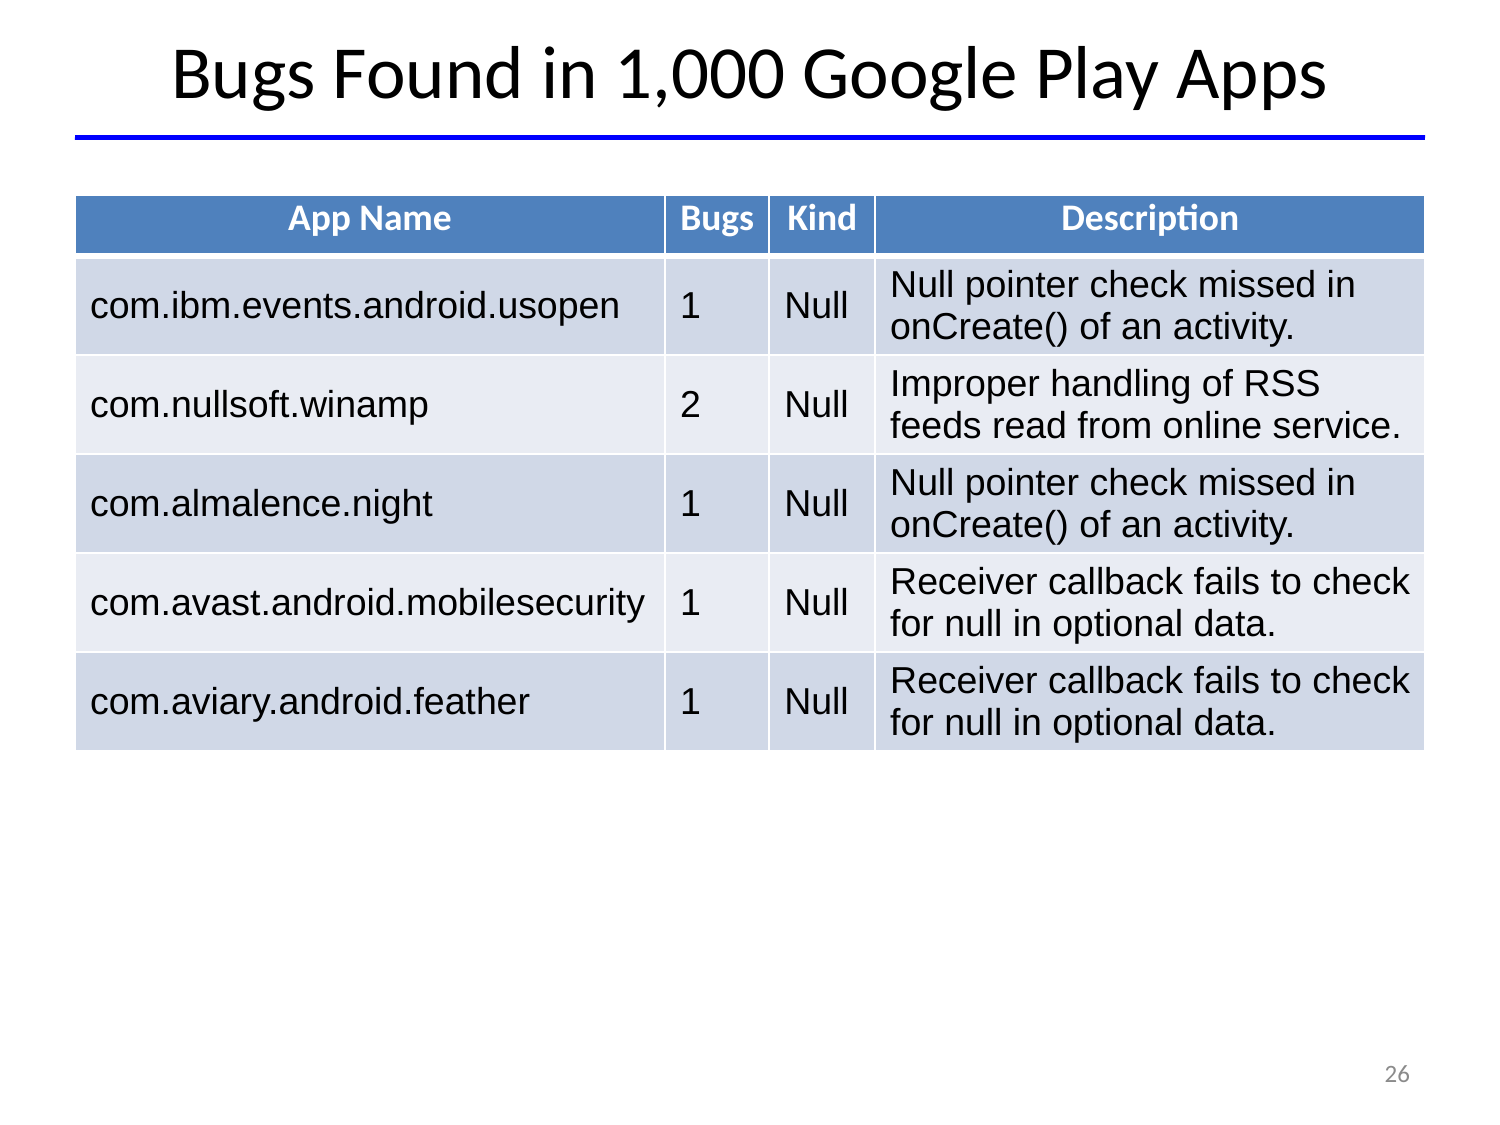

# Bugs Found in 1,000 Google Play Apps
| App Name | Bugs | Kind | Description |
| --- | --- | --- | --- |
| com.ibm.events.android.usopen | 1 | Null | Null pointer check missed in onCreate() of an activity. |
| com.nullsoft.winamp | 2 | Null | Improper handling of RSS feeds read from online service. |
| com.almalence.night | 1 | Null | Null pointer check missed in onCreate() of an activity. |
| com.avast.android.mobilesecurity | 1 | Null | Receiver callback fails to check for null in optional data. |
| com.aviary.android.feather | 1 | Null | Receiver callback fails to check for null in optional data. |
26